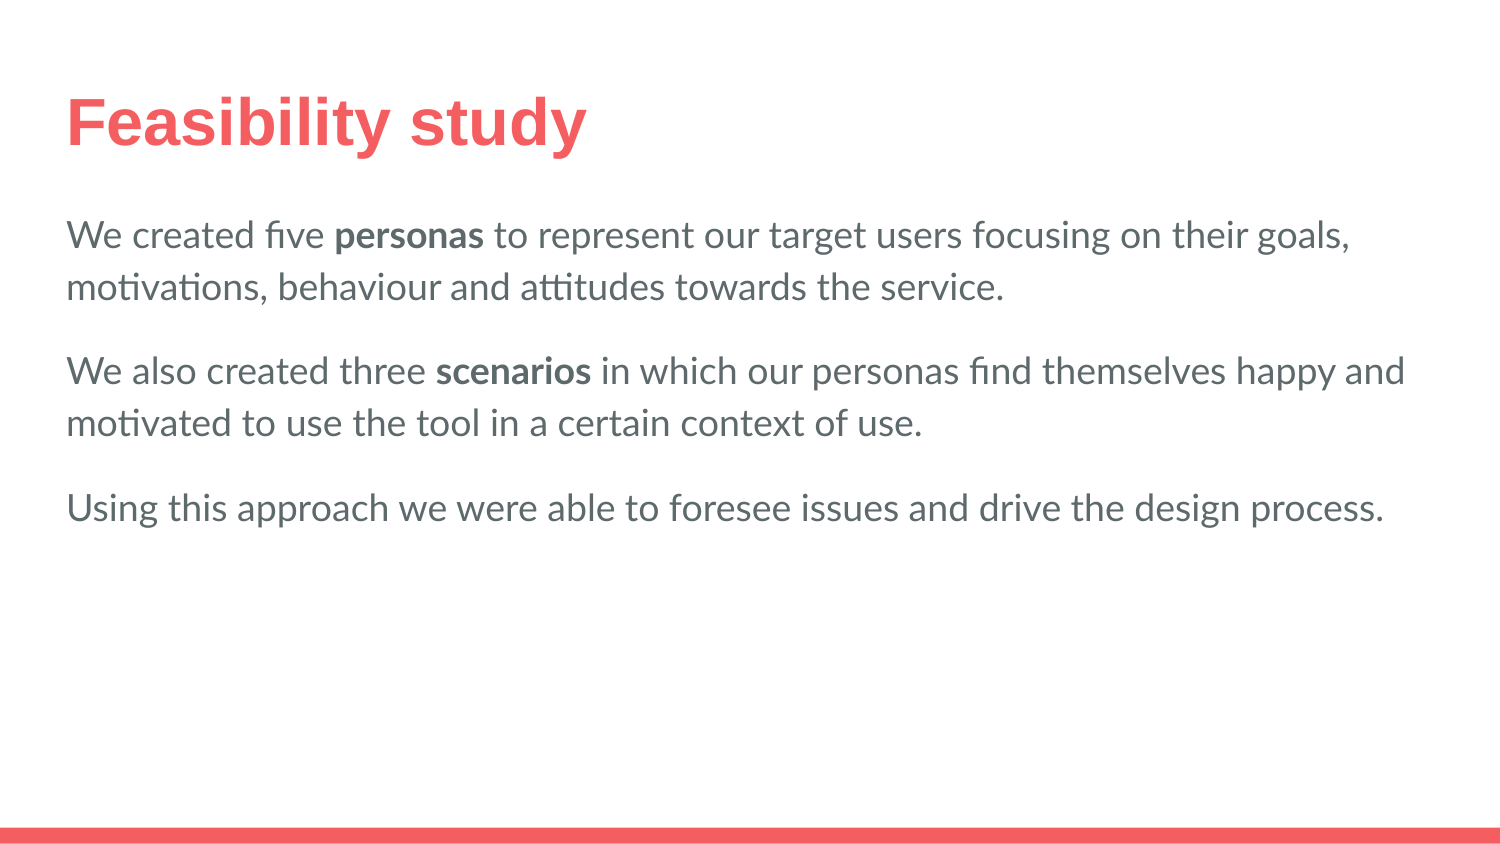

# Feasibility study
We created five personas to represent our target users focusing on their goals, motivations, behaviour and attitudes towards the service.
We also created three scenarios in which our personas find themselves happy and motivated to use the tool in a certain context of use.
Using this approach we were able to foresee issues and drive the design process.